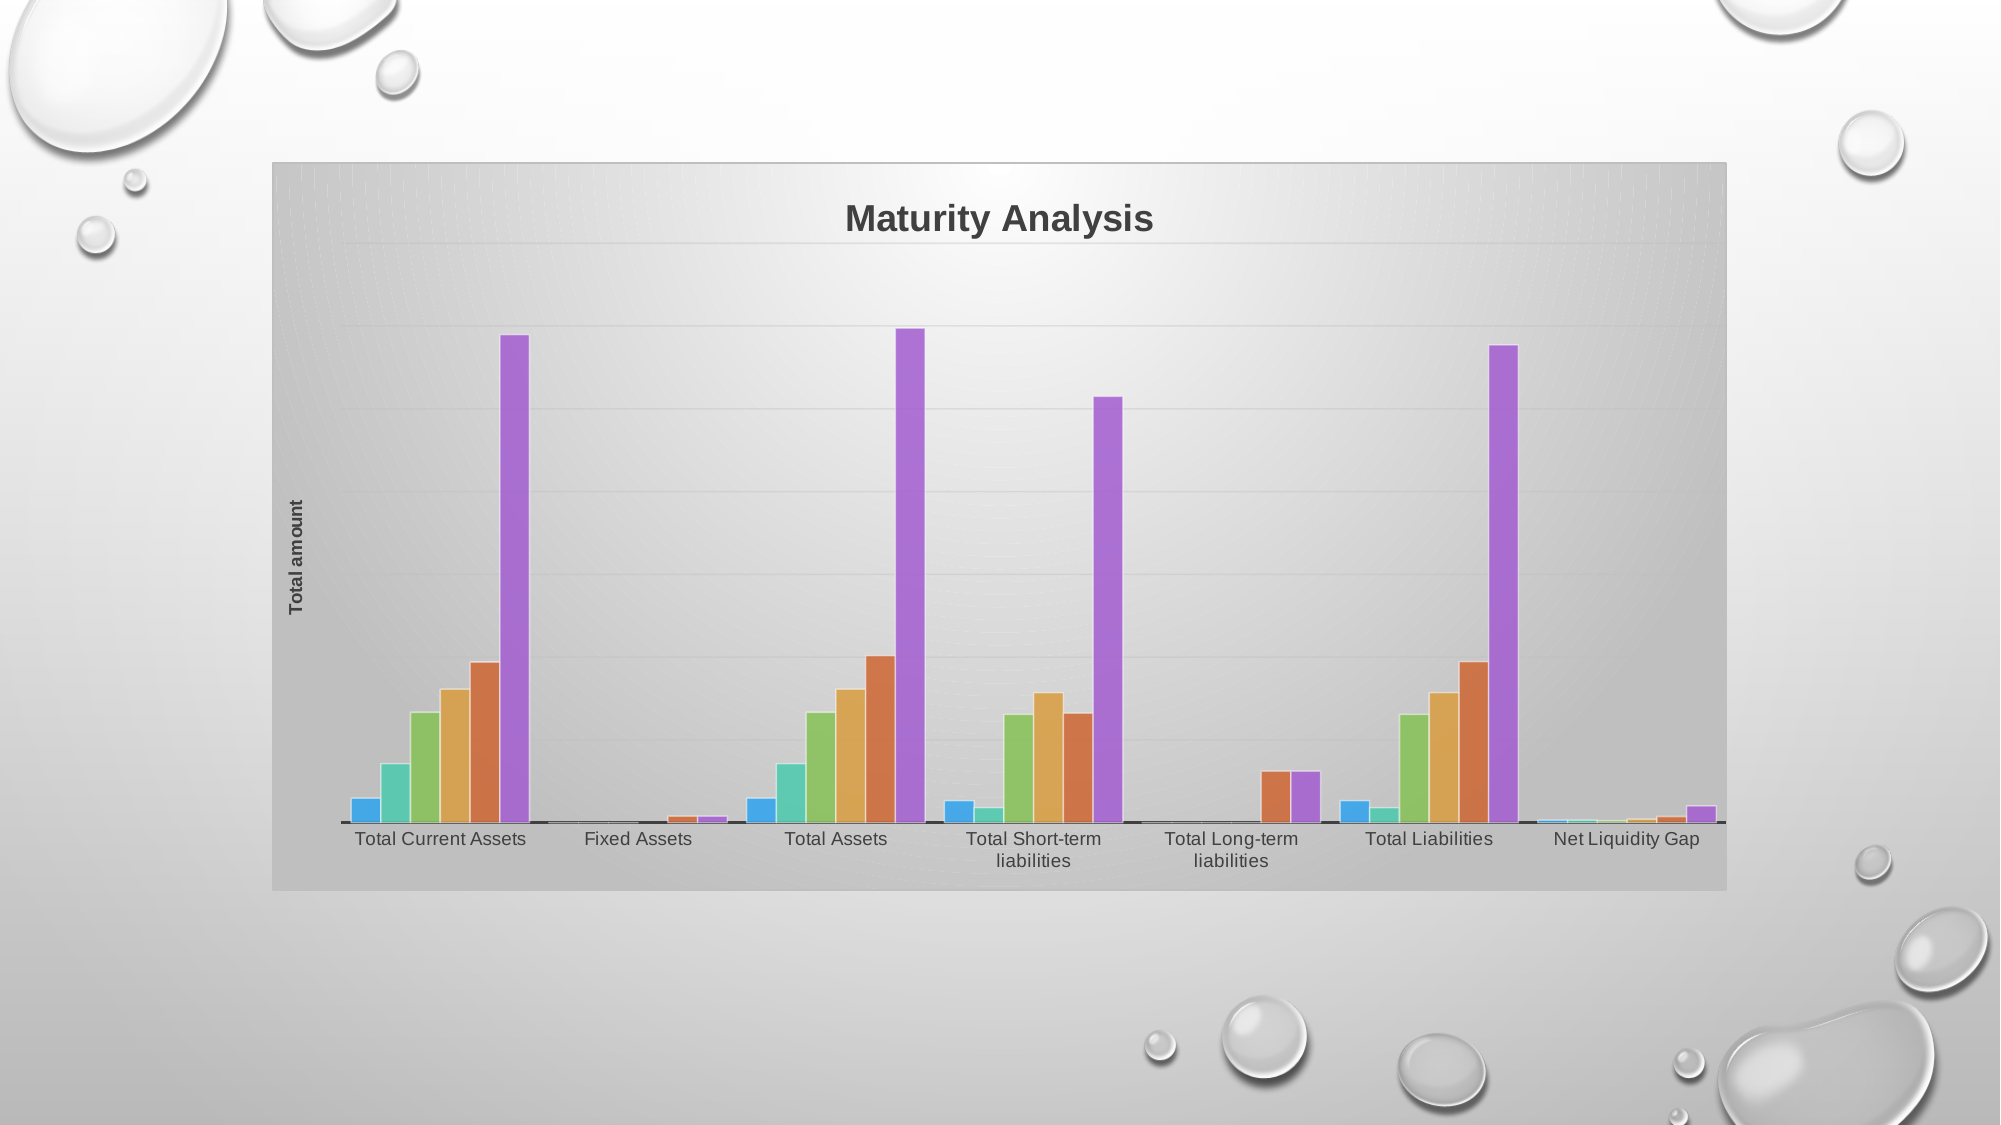

### Chart: Maturity Analysis

| Category |  |  |  |  |  |  |
|---|---|---|---|---|---|---|
| Total Current Assets | 59168521319.0 | 142757852708.0 | 266778882555.0 | 322581505970.0 | 388104090932.0 | 1179390853484.0 |
| Fixed Assets | 0.0 | 0.0 | 0.0 | None | 15617824744.0 | 15617824744.0 |
| Total Assets | 59168521319.0 | 142757852708.0 | 266778882555.0 | 322581505970.0 | 403721915676.0 | 1195008678228.0 |
| Total Short-term liabilities | 53305034418.0 | 36527964396.0 | 261746511844.0 | 313953292773.0 | 264406987353.0 | 1029939790784.0 |
| Total Long-term liabilities | 0.0 | 0.0 | 0.0 | 0.0 | 124498172768.0 | 124498172768.0 |
| Total Liabilities | 53305034418.0 | 36527964396.0 | 261746511844.0 | 313953292773.0 | 388905160121.0 | 1154437963552.0 |
| Net Liquidity Gap | 5863486901.0 | 6229888312.0 | 5032370711.0 | 8628213197.0 | 14816755555.0 | 40570714676.0 |